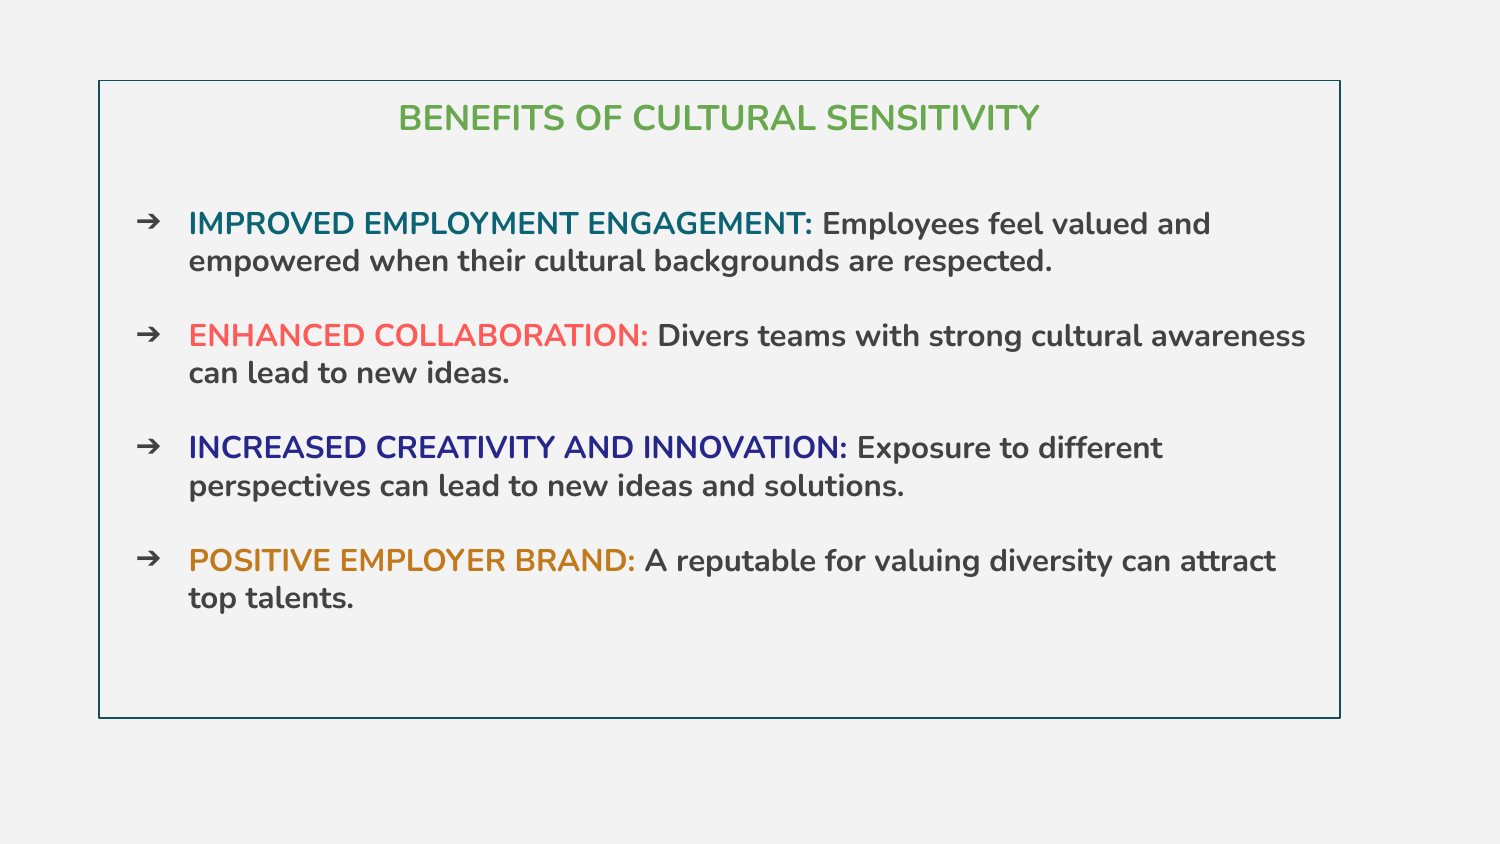

BENEFITS OF CULTURAL SENSITIVITY

IMPROVED EMPLOYMENT ENGAGEMENT: Employees feel valued and empowered when their cultural backgrounds are respected.

ENHANCED COLLABORATION: Divers teams with strong cultural awareness can lead to new ideas.

INCREASED CREATIVITY AND INNOVATION: Exposure to different perspectives can lead to new ideas and solutions.

POSITIVE EMPLOYER BRAND: A reputable for valuing diversity can attract top talents.